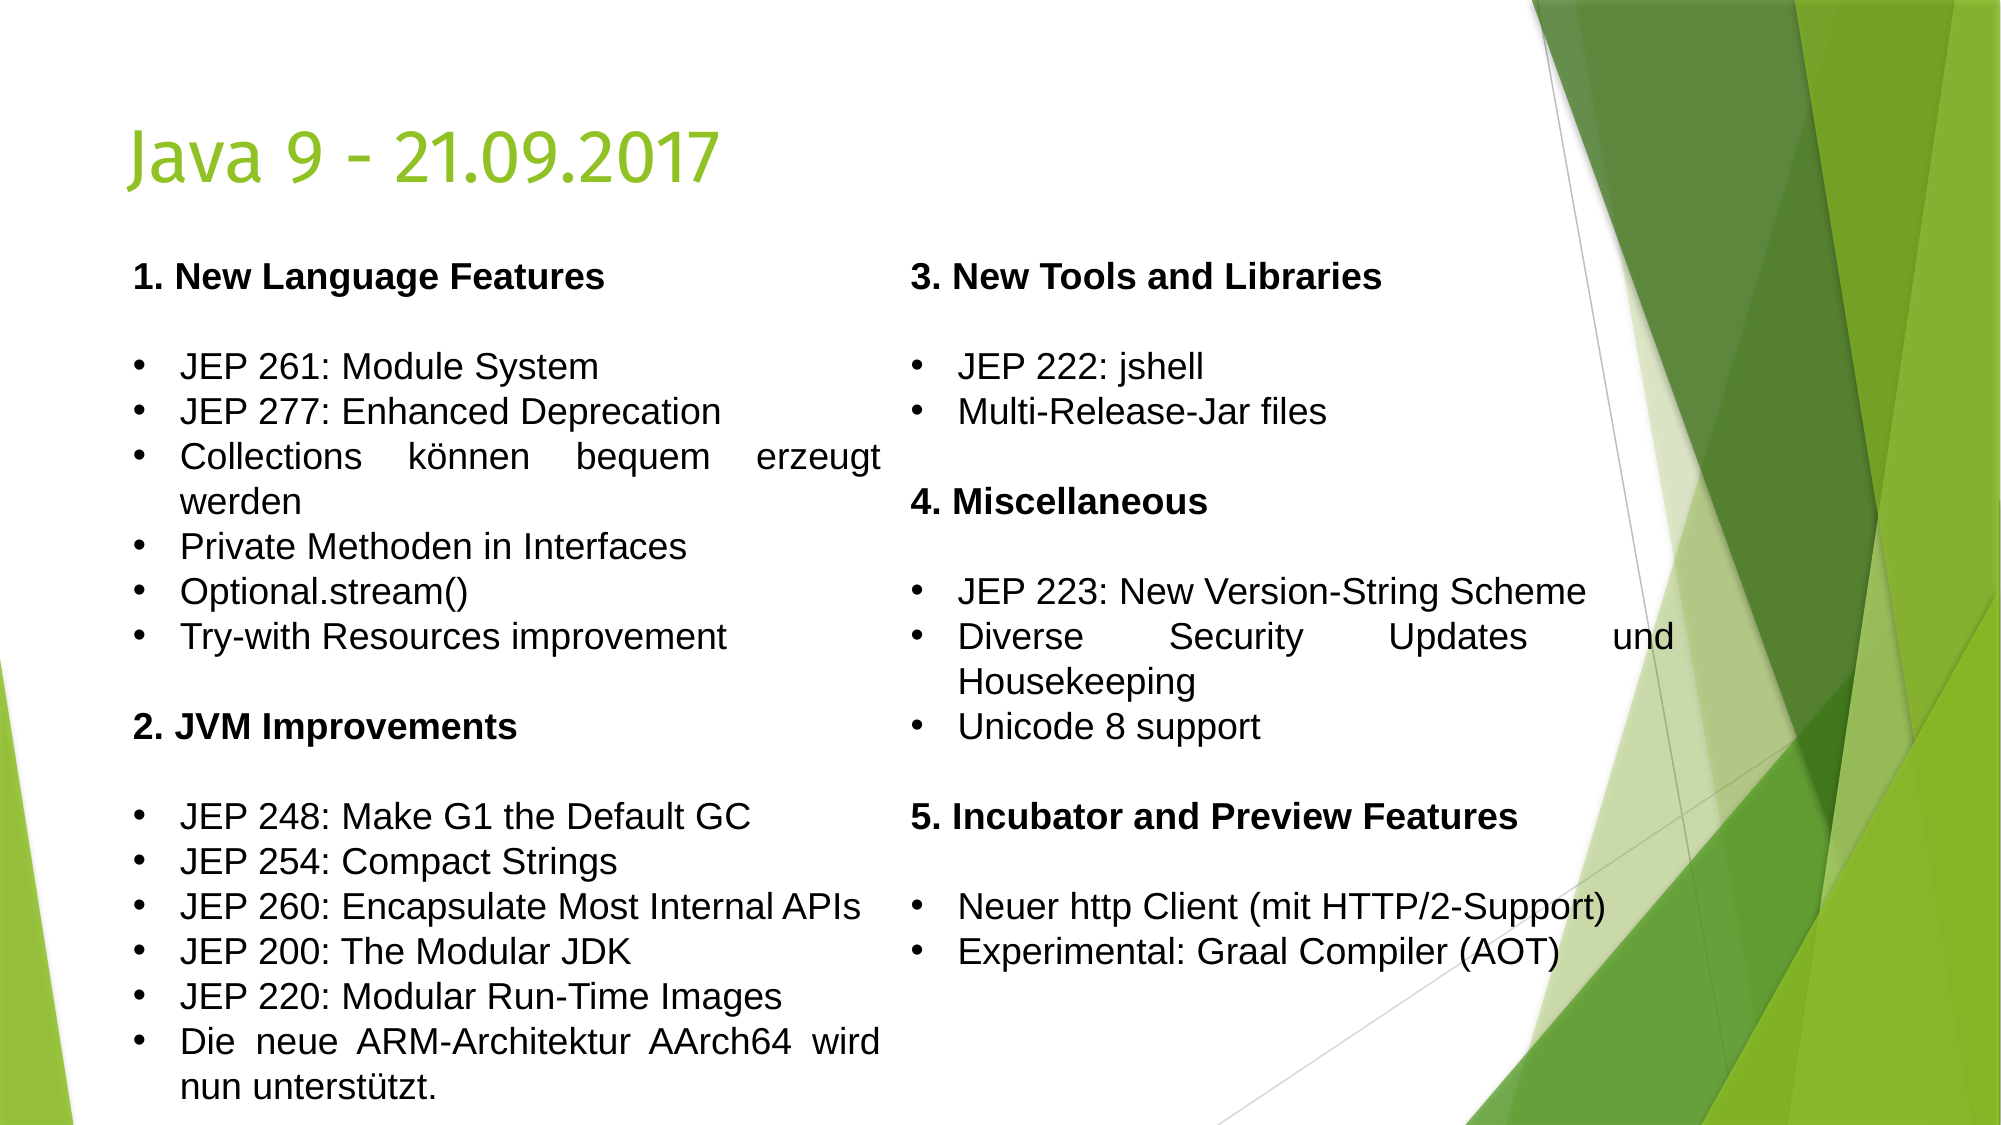

# Java 9 - 21.09.2017
1. New Language Features

JEP 261: Module System
JEP 277: Enhanced Deprecation
Collections können bequem erzeugt werden
Private Methoden in Interfaces
Optional.stream()
Try-with Resources improvement

2. JVM Improvements

JEP 248: Make G1 the Default GC
JEP 254: Compact Strings
JEP 260: Encapsulate Most Internal APIs
JEP 200: The Modular JDK
JEP 220: Modular Run-Time Images
Die neue ARM-Architektur AArch64 wird nun unterstützt.

3. New Tools and Libraries

JEP 222: jshell
Multi-Release-Jar files

4. Miscellaneous

JEP 223: New Version-String Scheme
Diverse Security Updates und Housekeeping
Unicode 8 support

5. Incubator and Preview Features

Neuer http Client (mit HTTP/2-Support)
Experimental: Graal Compiler (AOT)